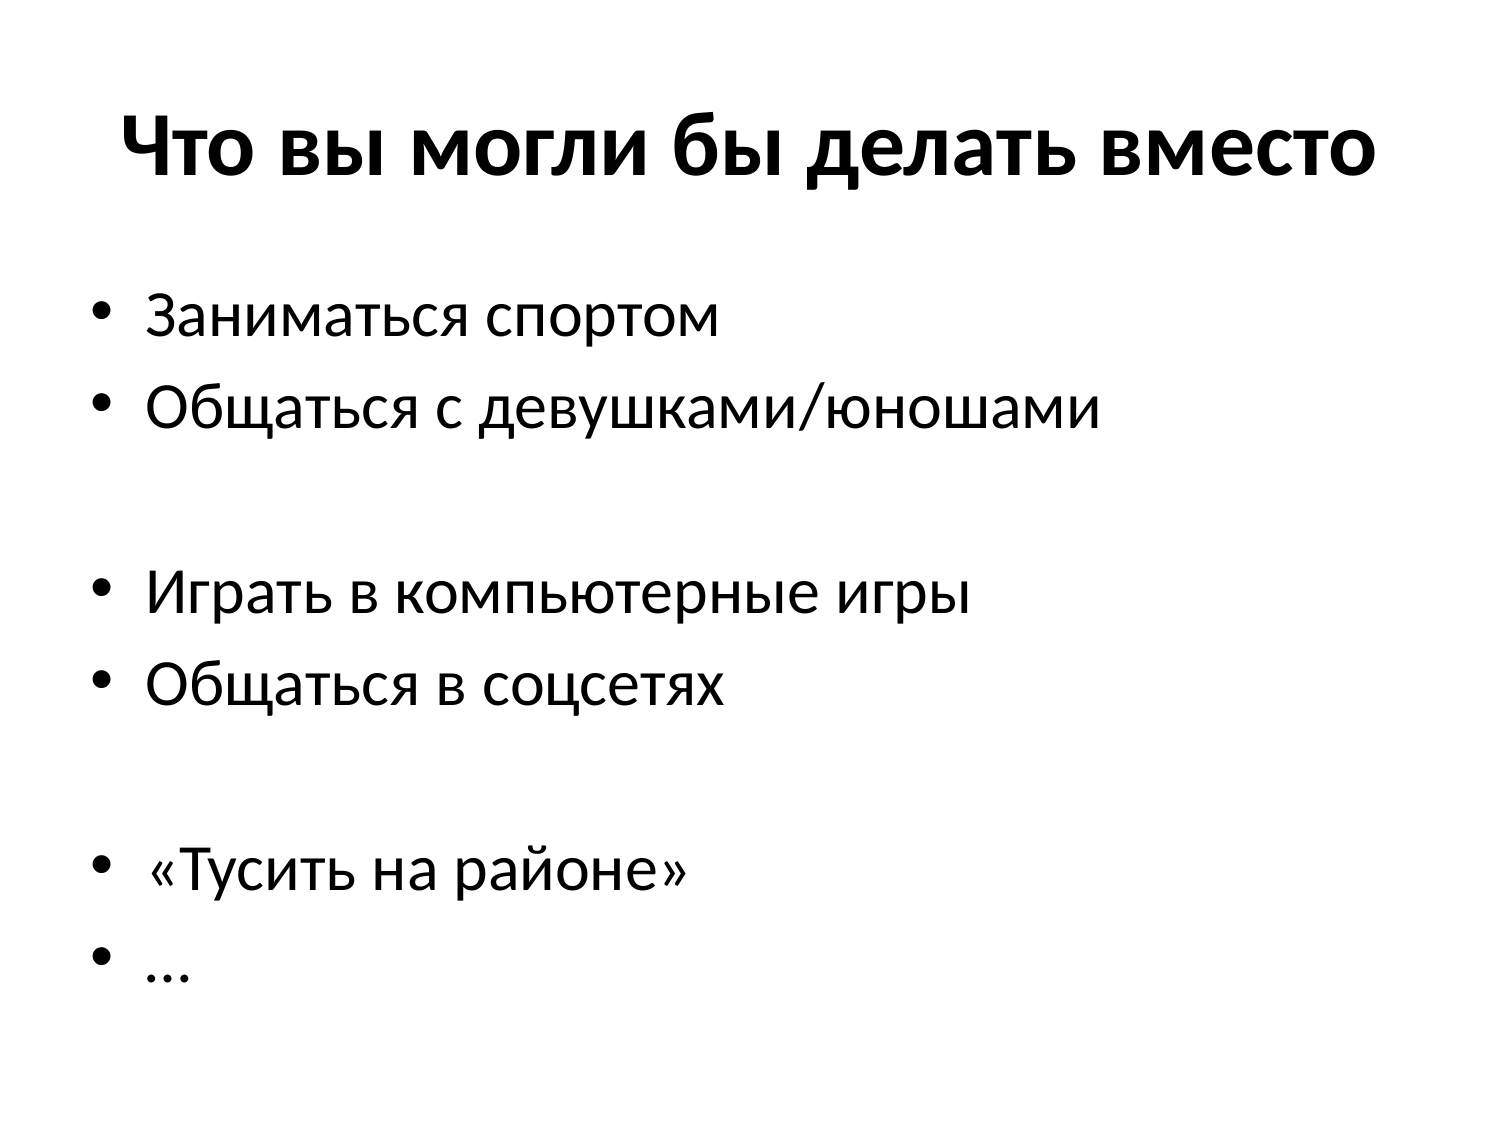

# Что вы могли бы делать вместо
Заниматься спортом
Общаться с девушками/юношами

Играть в компьютерные игры
Общаться в соцсетях

«Тусить на районе»
…